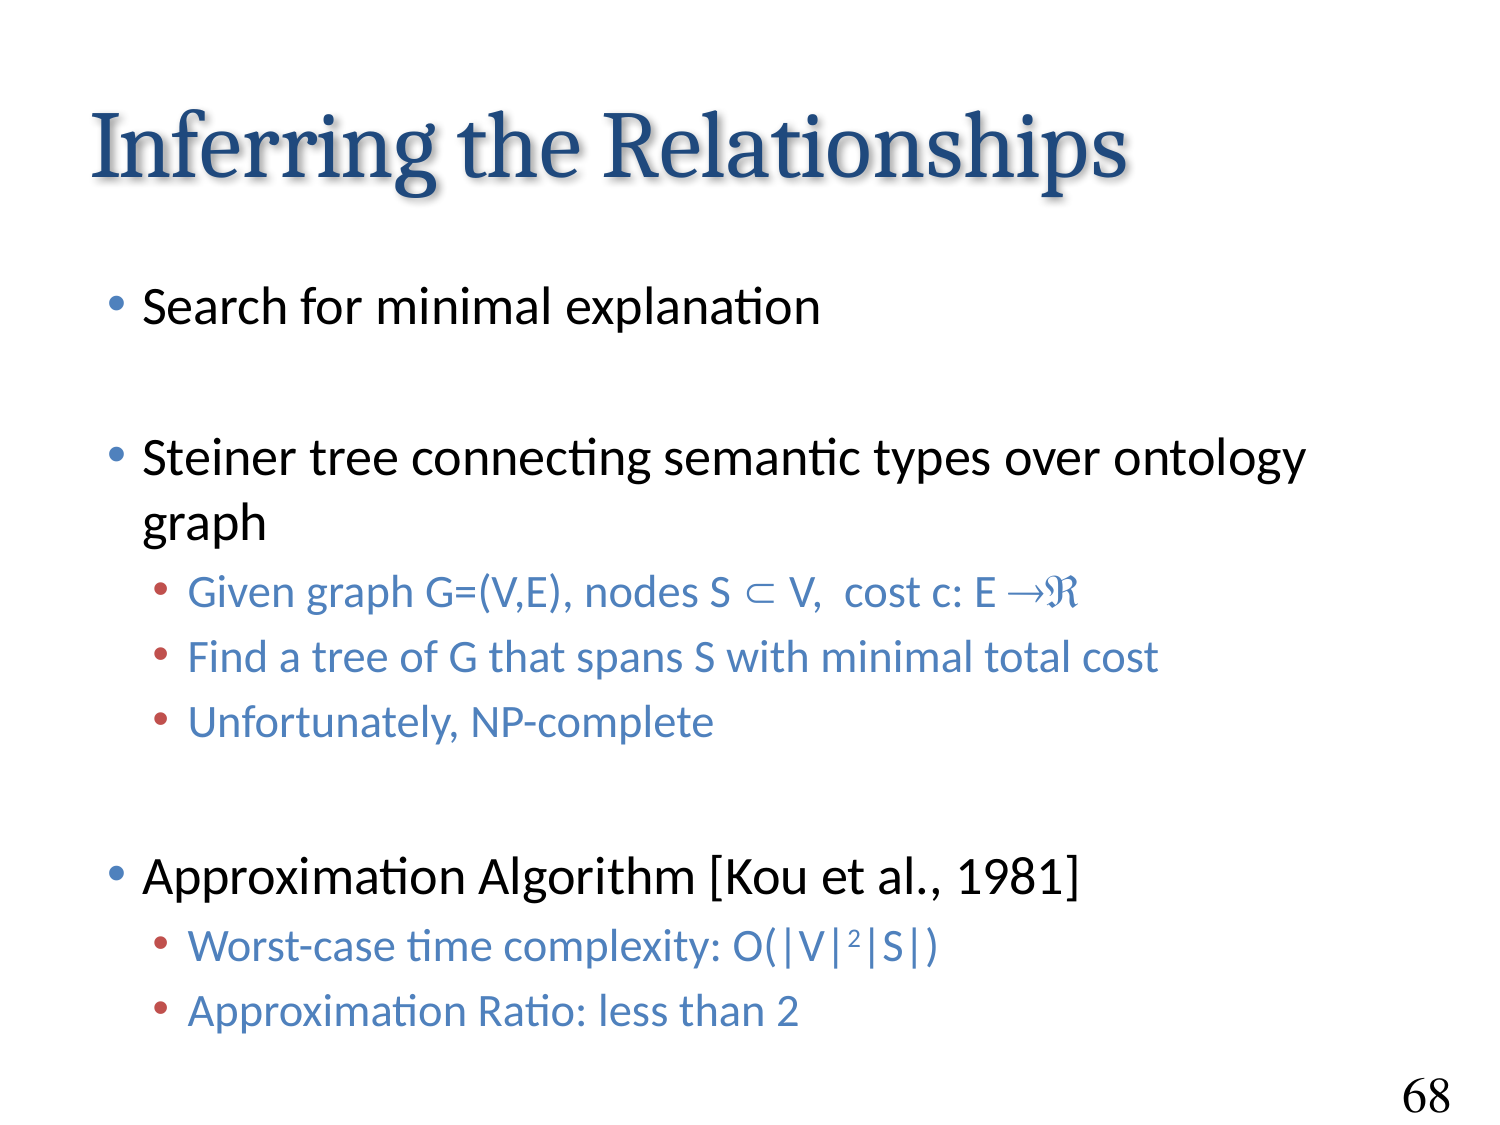

# Inferring the Relationships
Search for minimal explanation

Steiner tree connecting semantic types over ontology graph
Given graph G=(V,E), nodes S ⊂ V,  cost c: E →ℜ
Find a tree of G that spans S with minimal total cost
Unfortunately, NP-complete

Approximation Algorithm [Kou et al., 1981]
Worst-case time complexity: O(|V|2|S|)
Approximation Ratio: less than 2

68